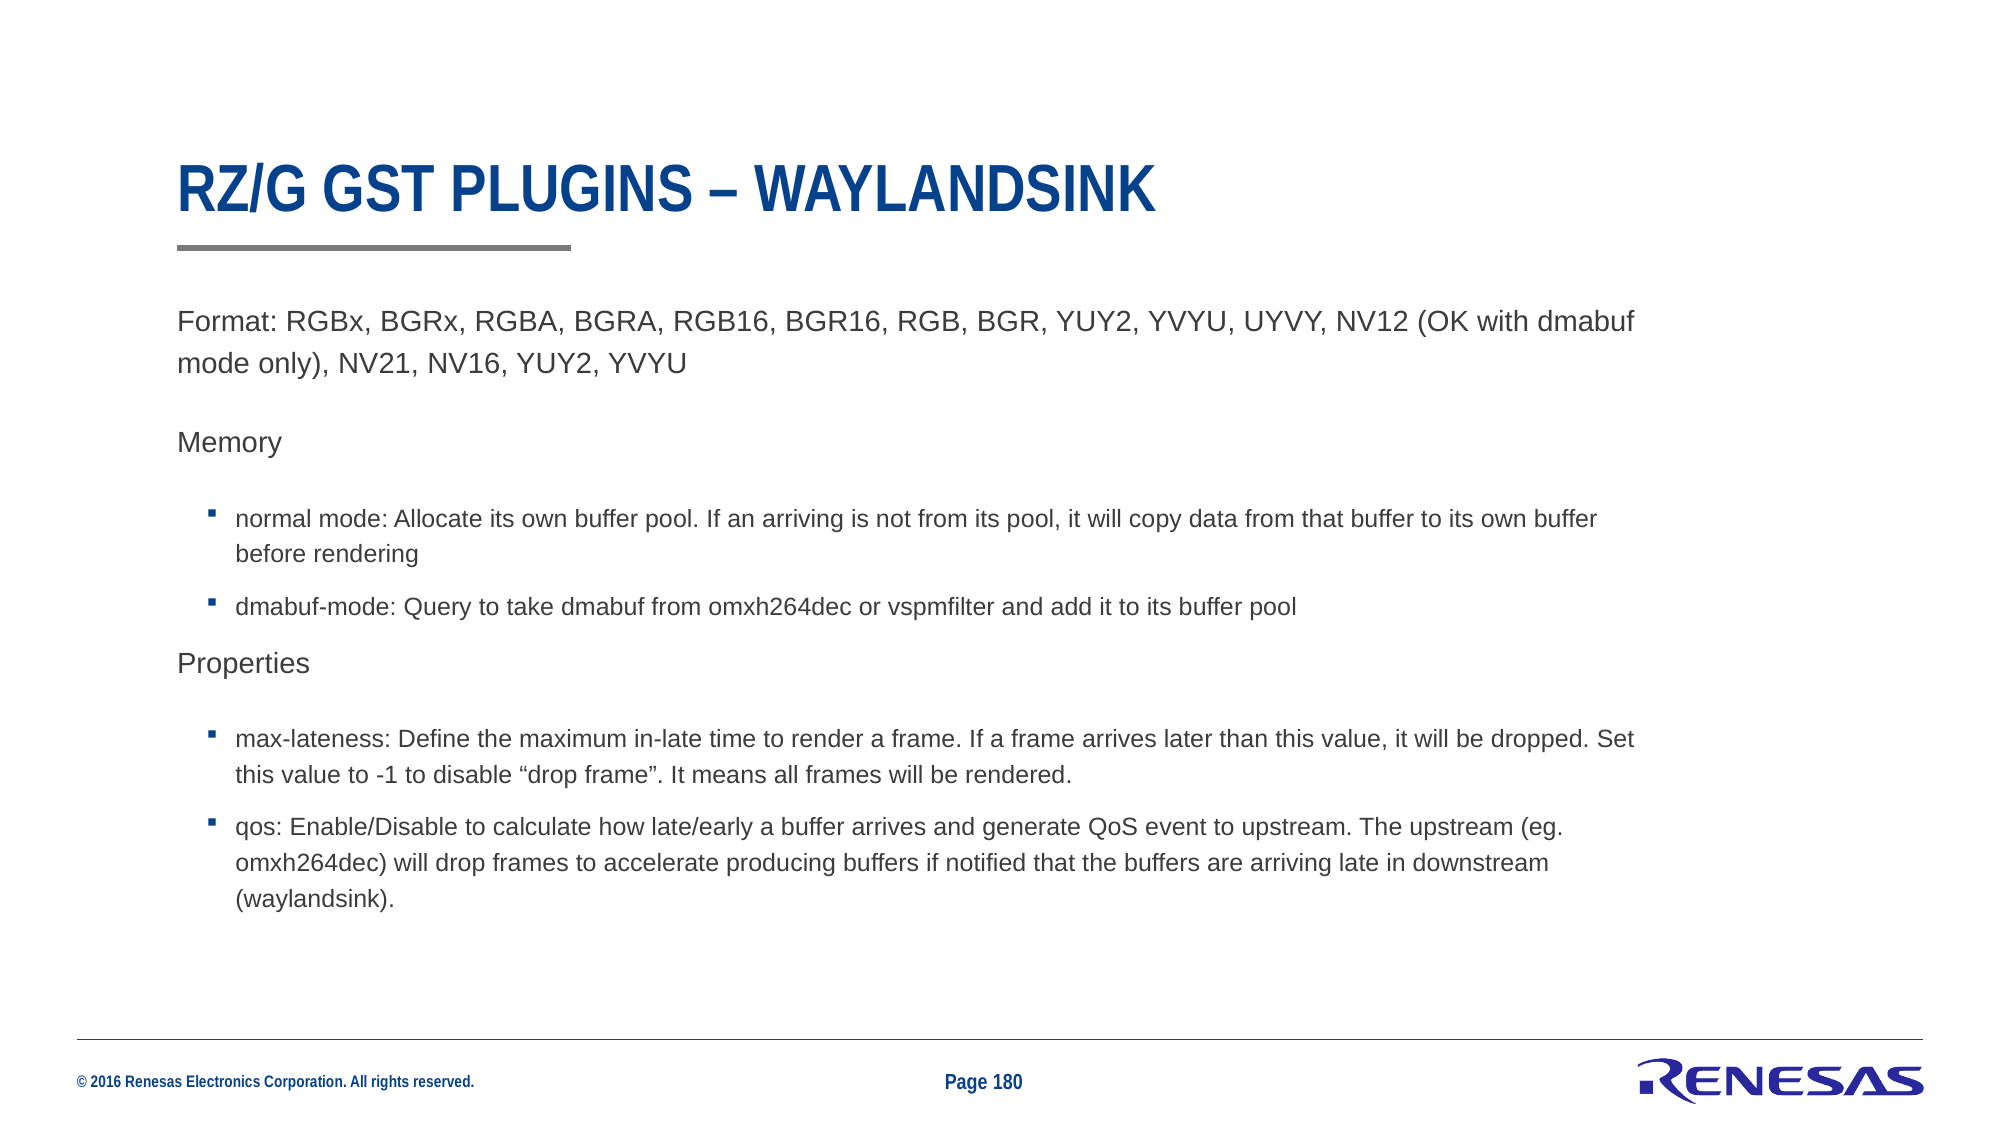

# RZ/G GST plugins – waylandsink
Format: RGBx, BGRx, RGBA, BGRA, RGB16, BGR16, RGB, BGR, YUY2, YVYU, UYVY, NV12 (OK with dmabuf mode only), NV21, NV16, YUY2, YVYU
Memory
normal mode: Allocate its own buffer pool. If an arriving is not from its pool, it will copy data from that buffer to its own buffer before rendering
dmabuf-mode: Query to take dmabuf from omxh264dec or vspmfilter and add it to its buffer pool
Properties
max-lateness: Define the maximum in-late time to render a frame. If a frame arrives later than this value, it will be dropped. Set this value to -1 to disable “drop frame”. It means all frames will be rendered.
qos: Enable/Disable to calculate how late/early a buffer arrives and generate QoS event to upstream. The upstream (eg. omxh264dec) will drop frames to accelerate producing buffers if notified that the buffers are arriving late in downstream (waylandsink).
Page 180